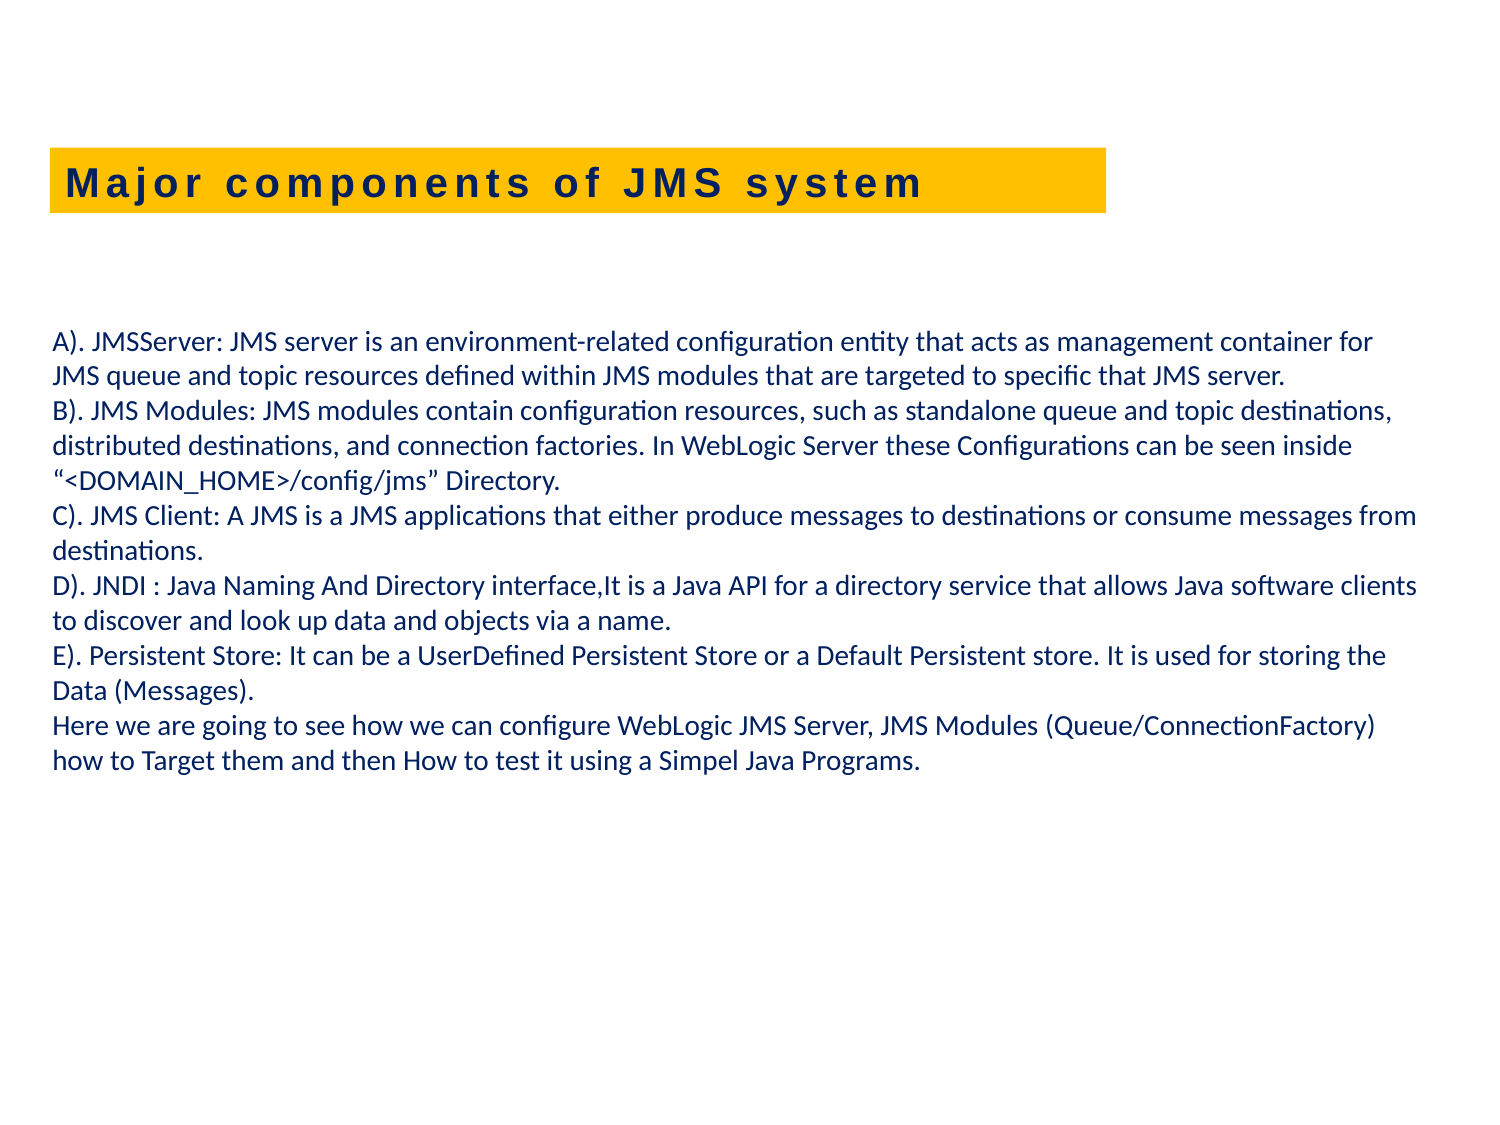

Major components of JMS system
A). JMSServer: JMS server is an environment-related configuration entity that acts as management container for JMS queue and topic resources defined within JMS modules that are targeted to specific that JMS server.
B). JMS Modules: JMS modules contain configuration resources, such as standalone queue and topic destinations, distributed destinations, and connection factories. In WebLogic Server these Configurations can be seen inside “<DOMAIN_HOME>/config/jms” Directory.
C). JMS Client: A JMS is a JMS applications that either produce messages to destinations or consume messages from destinations.
D). JNDI : Java Naming And Directory interface,It is a Java API for a directory service that allows Java software clients to discover and look up data and objects via a name.
E). Persistent Store: It can be a UserDefined Persistent Store or a Default Persistent store. It is used for storing the Data (Messages).
Here we are going to see how we can configure WebLogic JMS Server, JMS Modules (Queue/ConnectionFactory) how to Target them and then How to test it using a Simpel Java Programs.